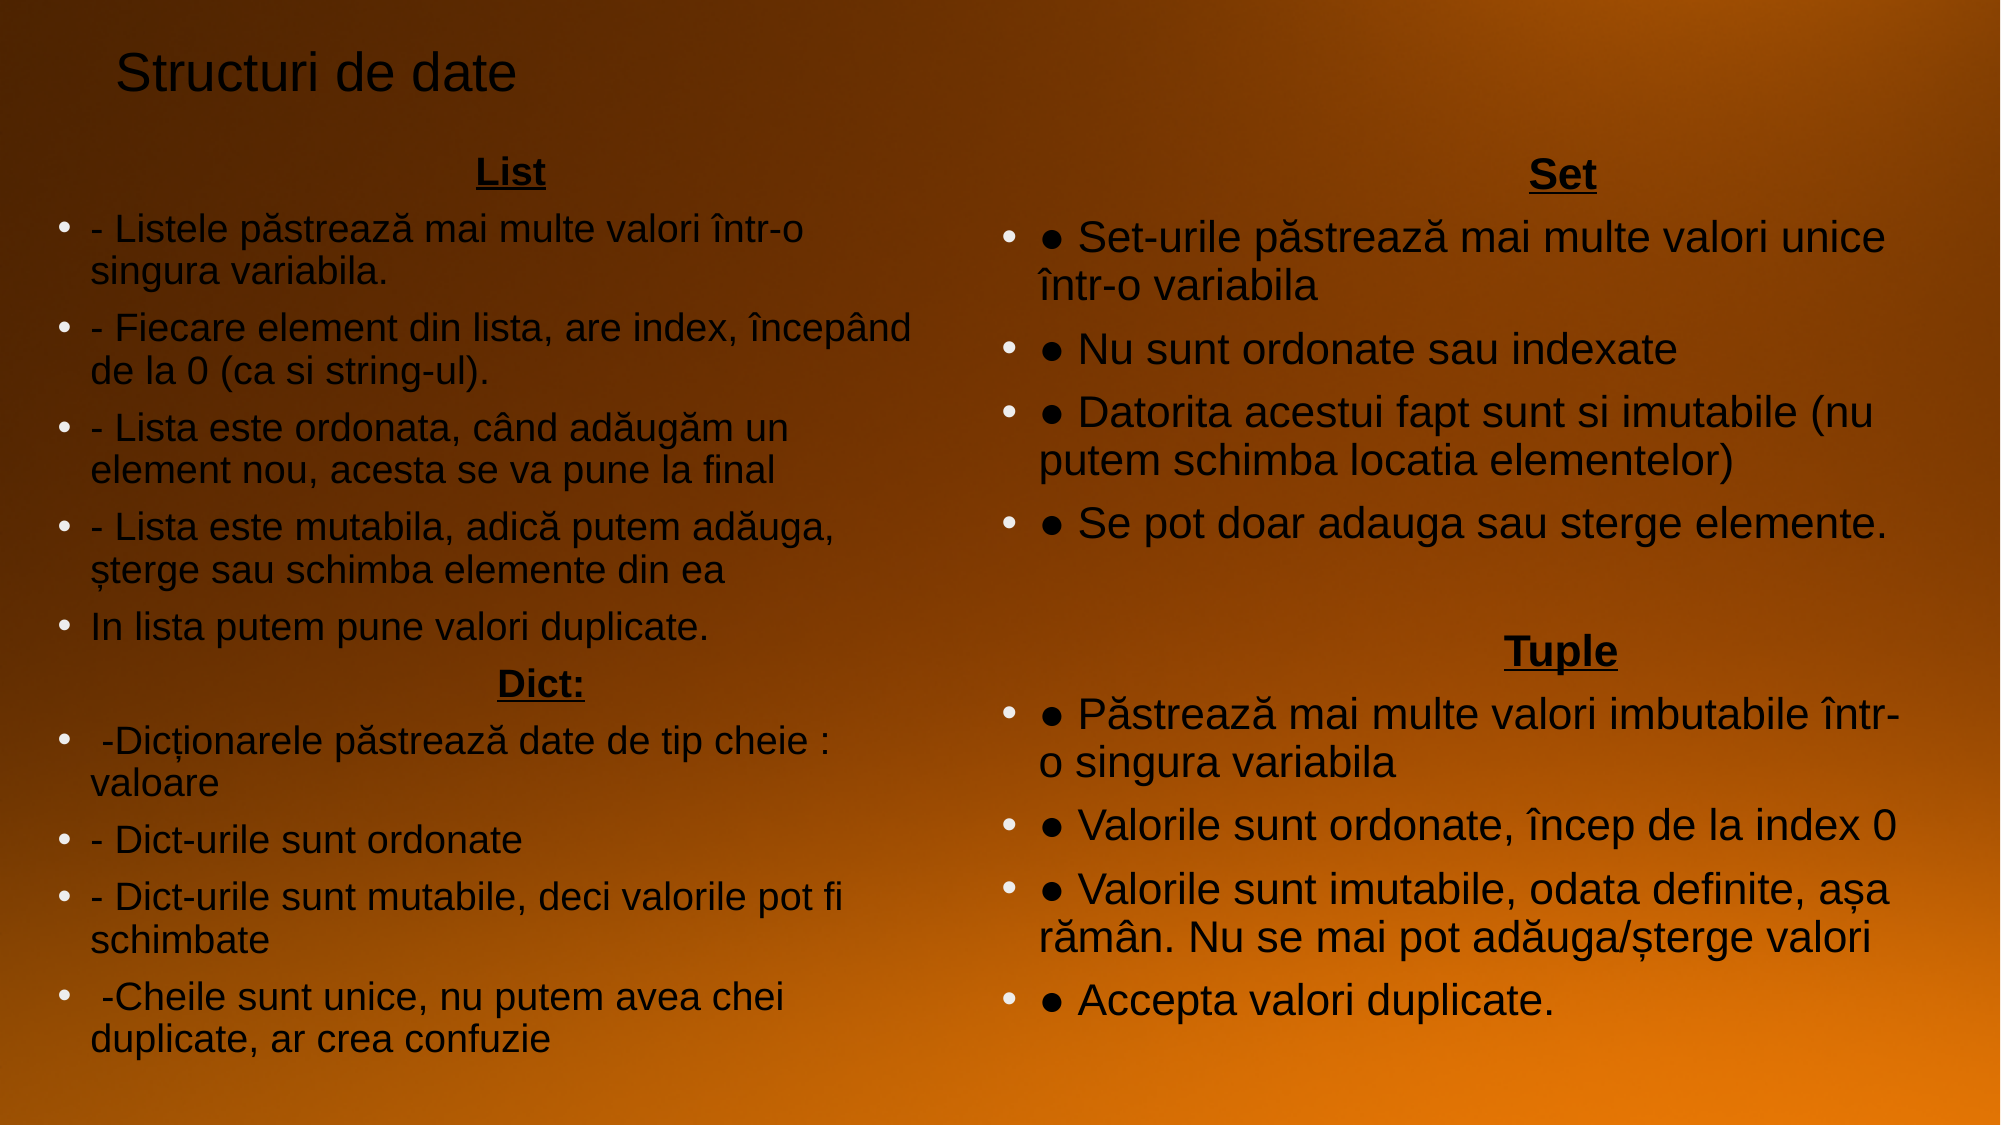

# Structuri de date
                                      List
- Listele păstrează mai multe valori într-o singura variabila.
- Fiecare element din lista, are index, începând de la 0 (ca si string-ul).
- Lista este ordonata, când adăugăm un element nou, acesta se va pune la final
- Lista este mutabila, adică putem adăuga, șterge sau schimba elemente din ea
In lista putem pune valori duplicate.
                                        Dict:
 -Dicționarele păstrează date de tip cheie : valoare
- Dict-urile sunt ordonate
- Dict-urile sunt mutabile, deci valorile pot fi schimbate
 -Cheile sunt unice, nu putem avea chei duplicate, ar crea confuzie

                                           Set
● Set-urile păstrează mai multe valori unice într-o variabila
● Nu sunt ordonate sau indexate
● Datorita acestui fapt sunt si imutabile (nu putem schimba locatia elementelor)
● Se pot doar adauga sau sterge elemente.

                                         Tuple
● Păstrează mai multe valori imbutabile într-o singura variabila
● Valorile sunt ordonate, încep de la index 0
● Valorile sunt imutabile, odata definite, așa rămân. Nu se mai pot adăuga/șterge valori
● Accepta valori duplicate.